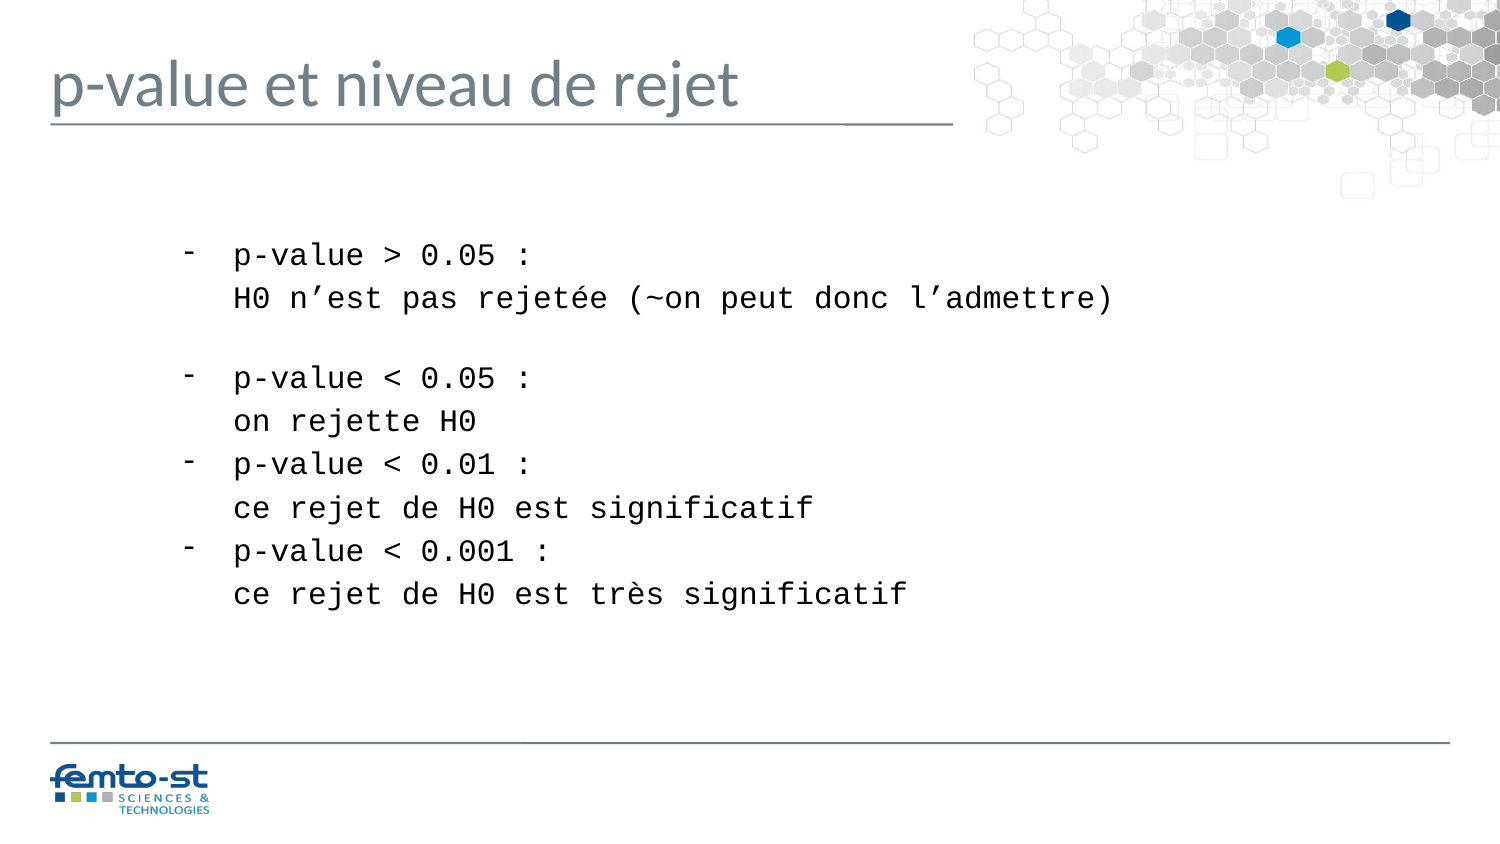

p-value et niveau de rejet
p-value > 0.05 :
H0 n’est pas rejetée (~on peut donc l’admettre)
p-value < 0.05 :
on rejette H0
p-value < 0.01 :
ce rejet de H0 est significatif
p-value < 0.001 :
ce rejet de H0 est très significatif